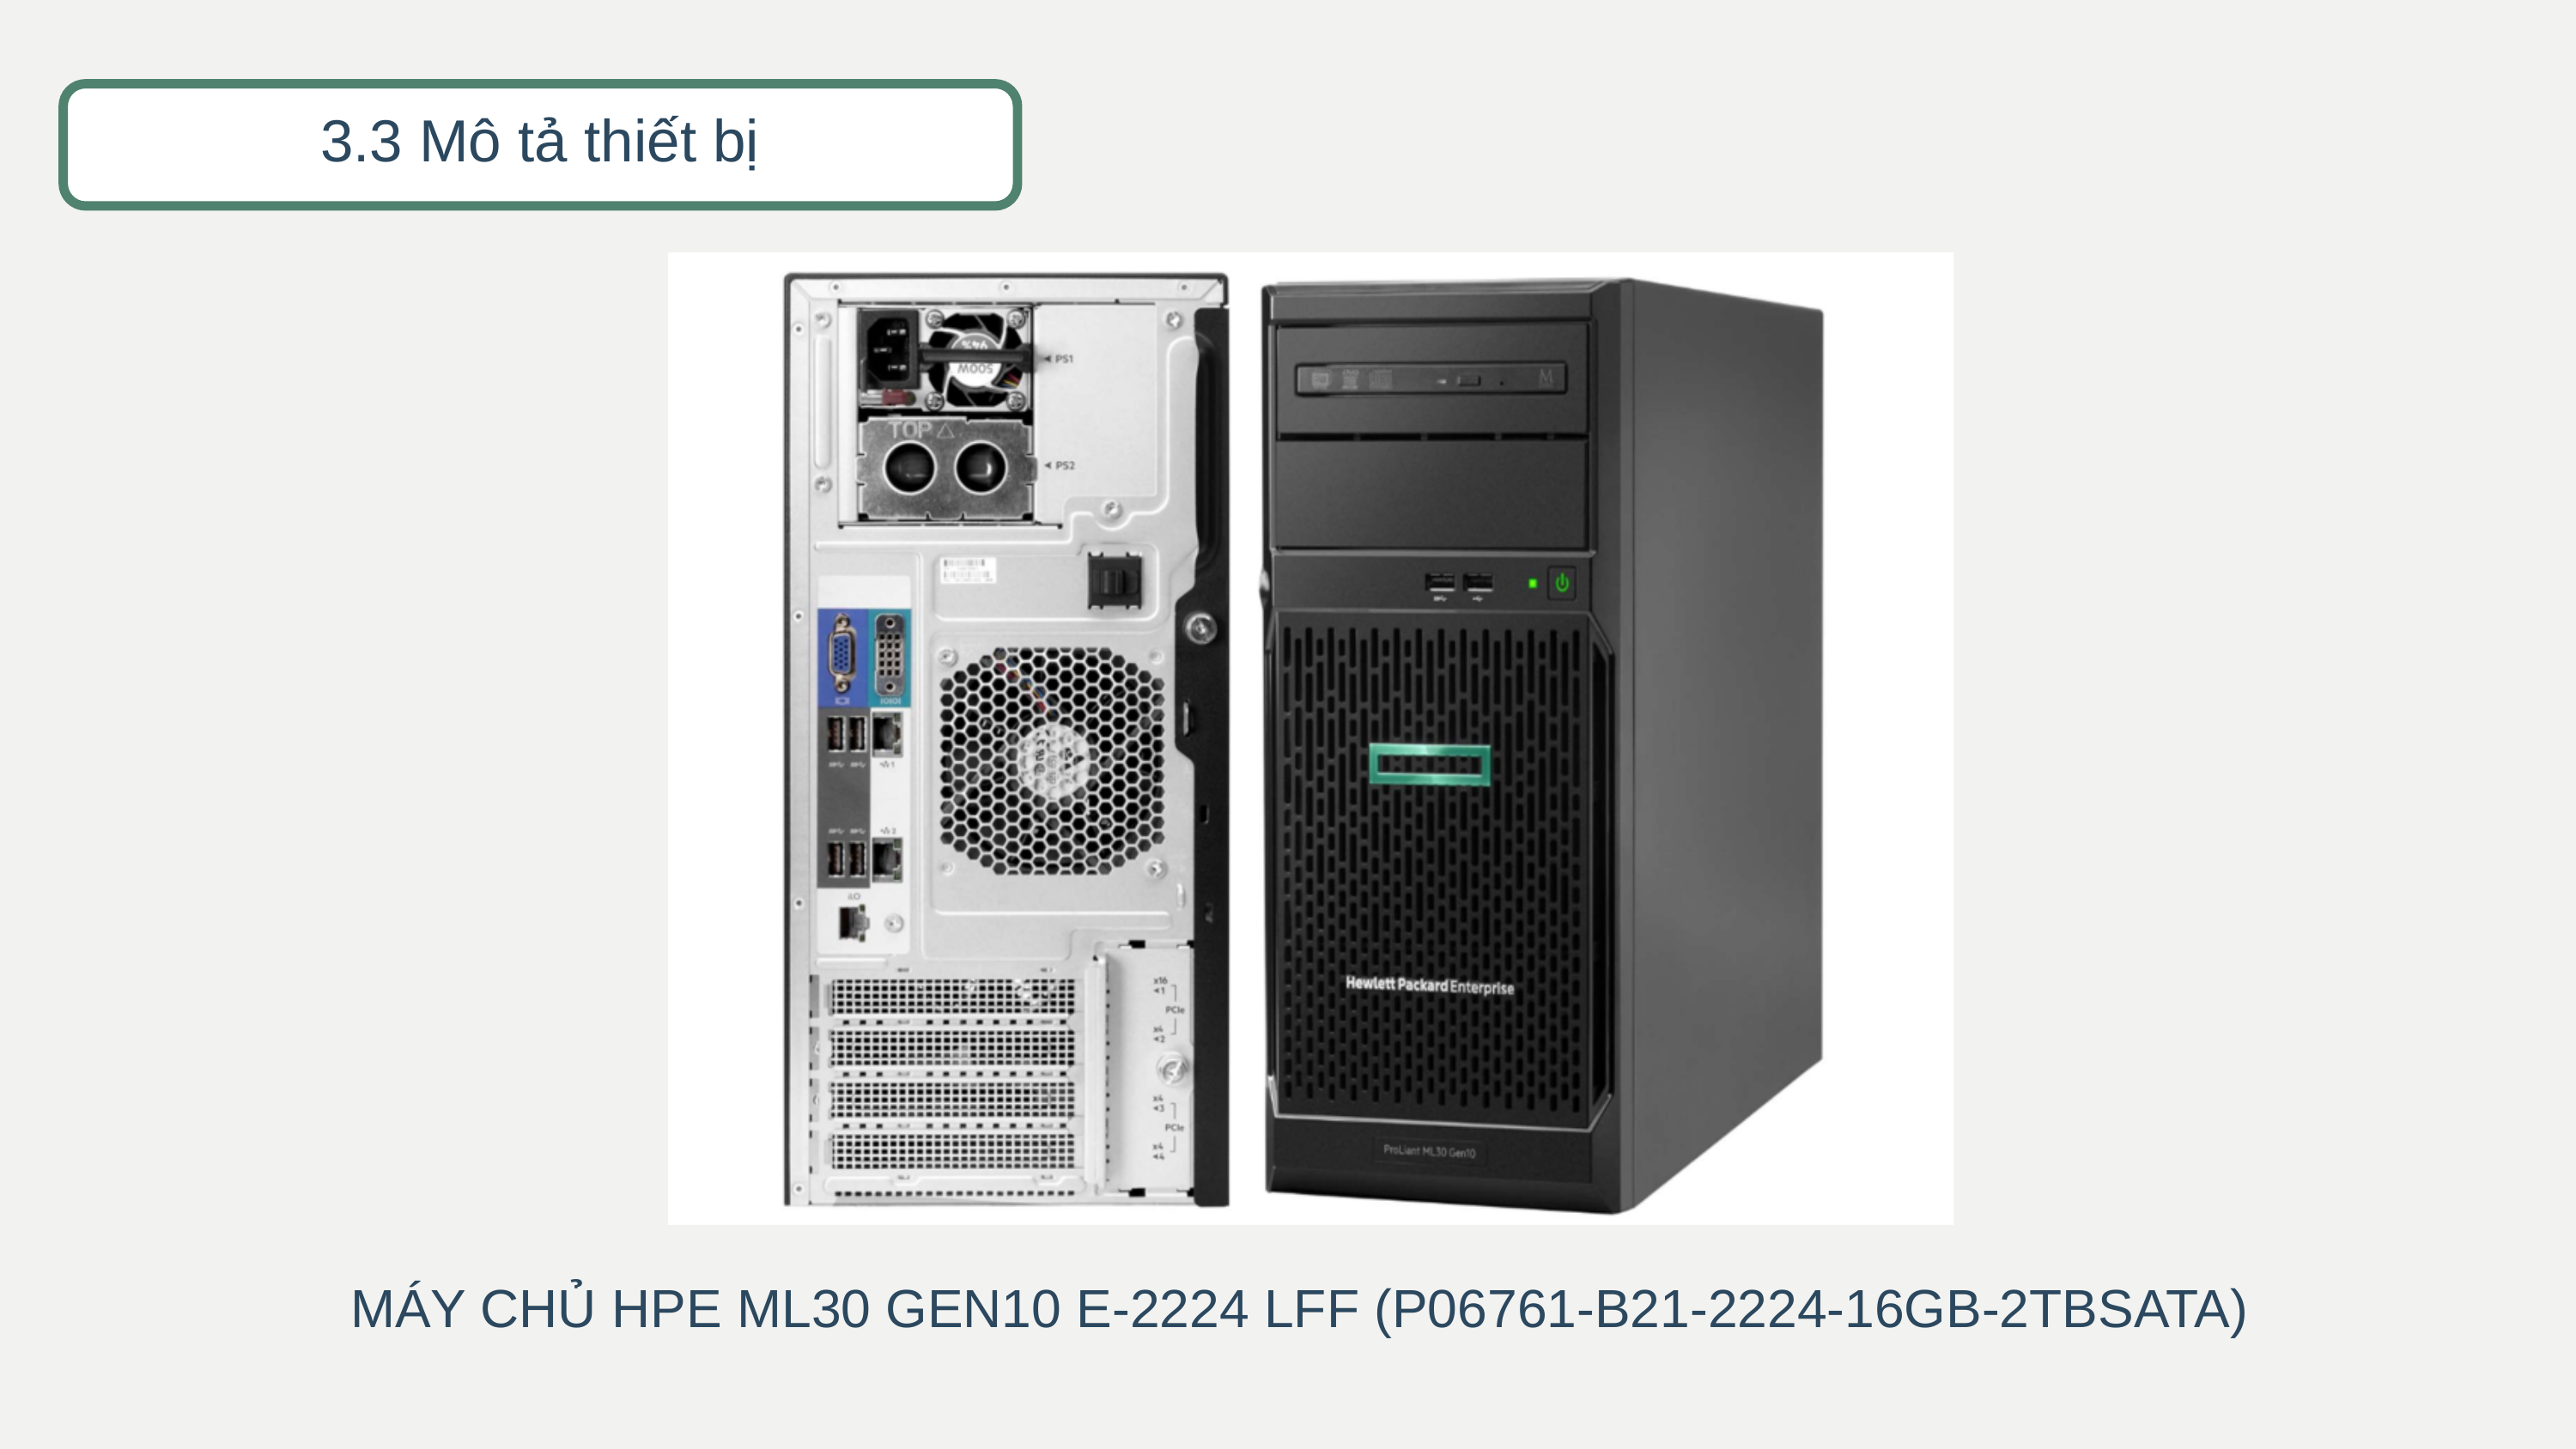

3.3 Mô tả thiết bị

MÁY CHỦ HPE ML30 GEN10 E-2224 LFF (P06761-B21-2224-16GB-2TBSATA)